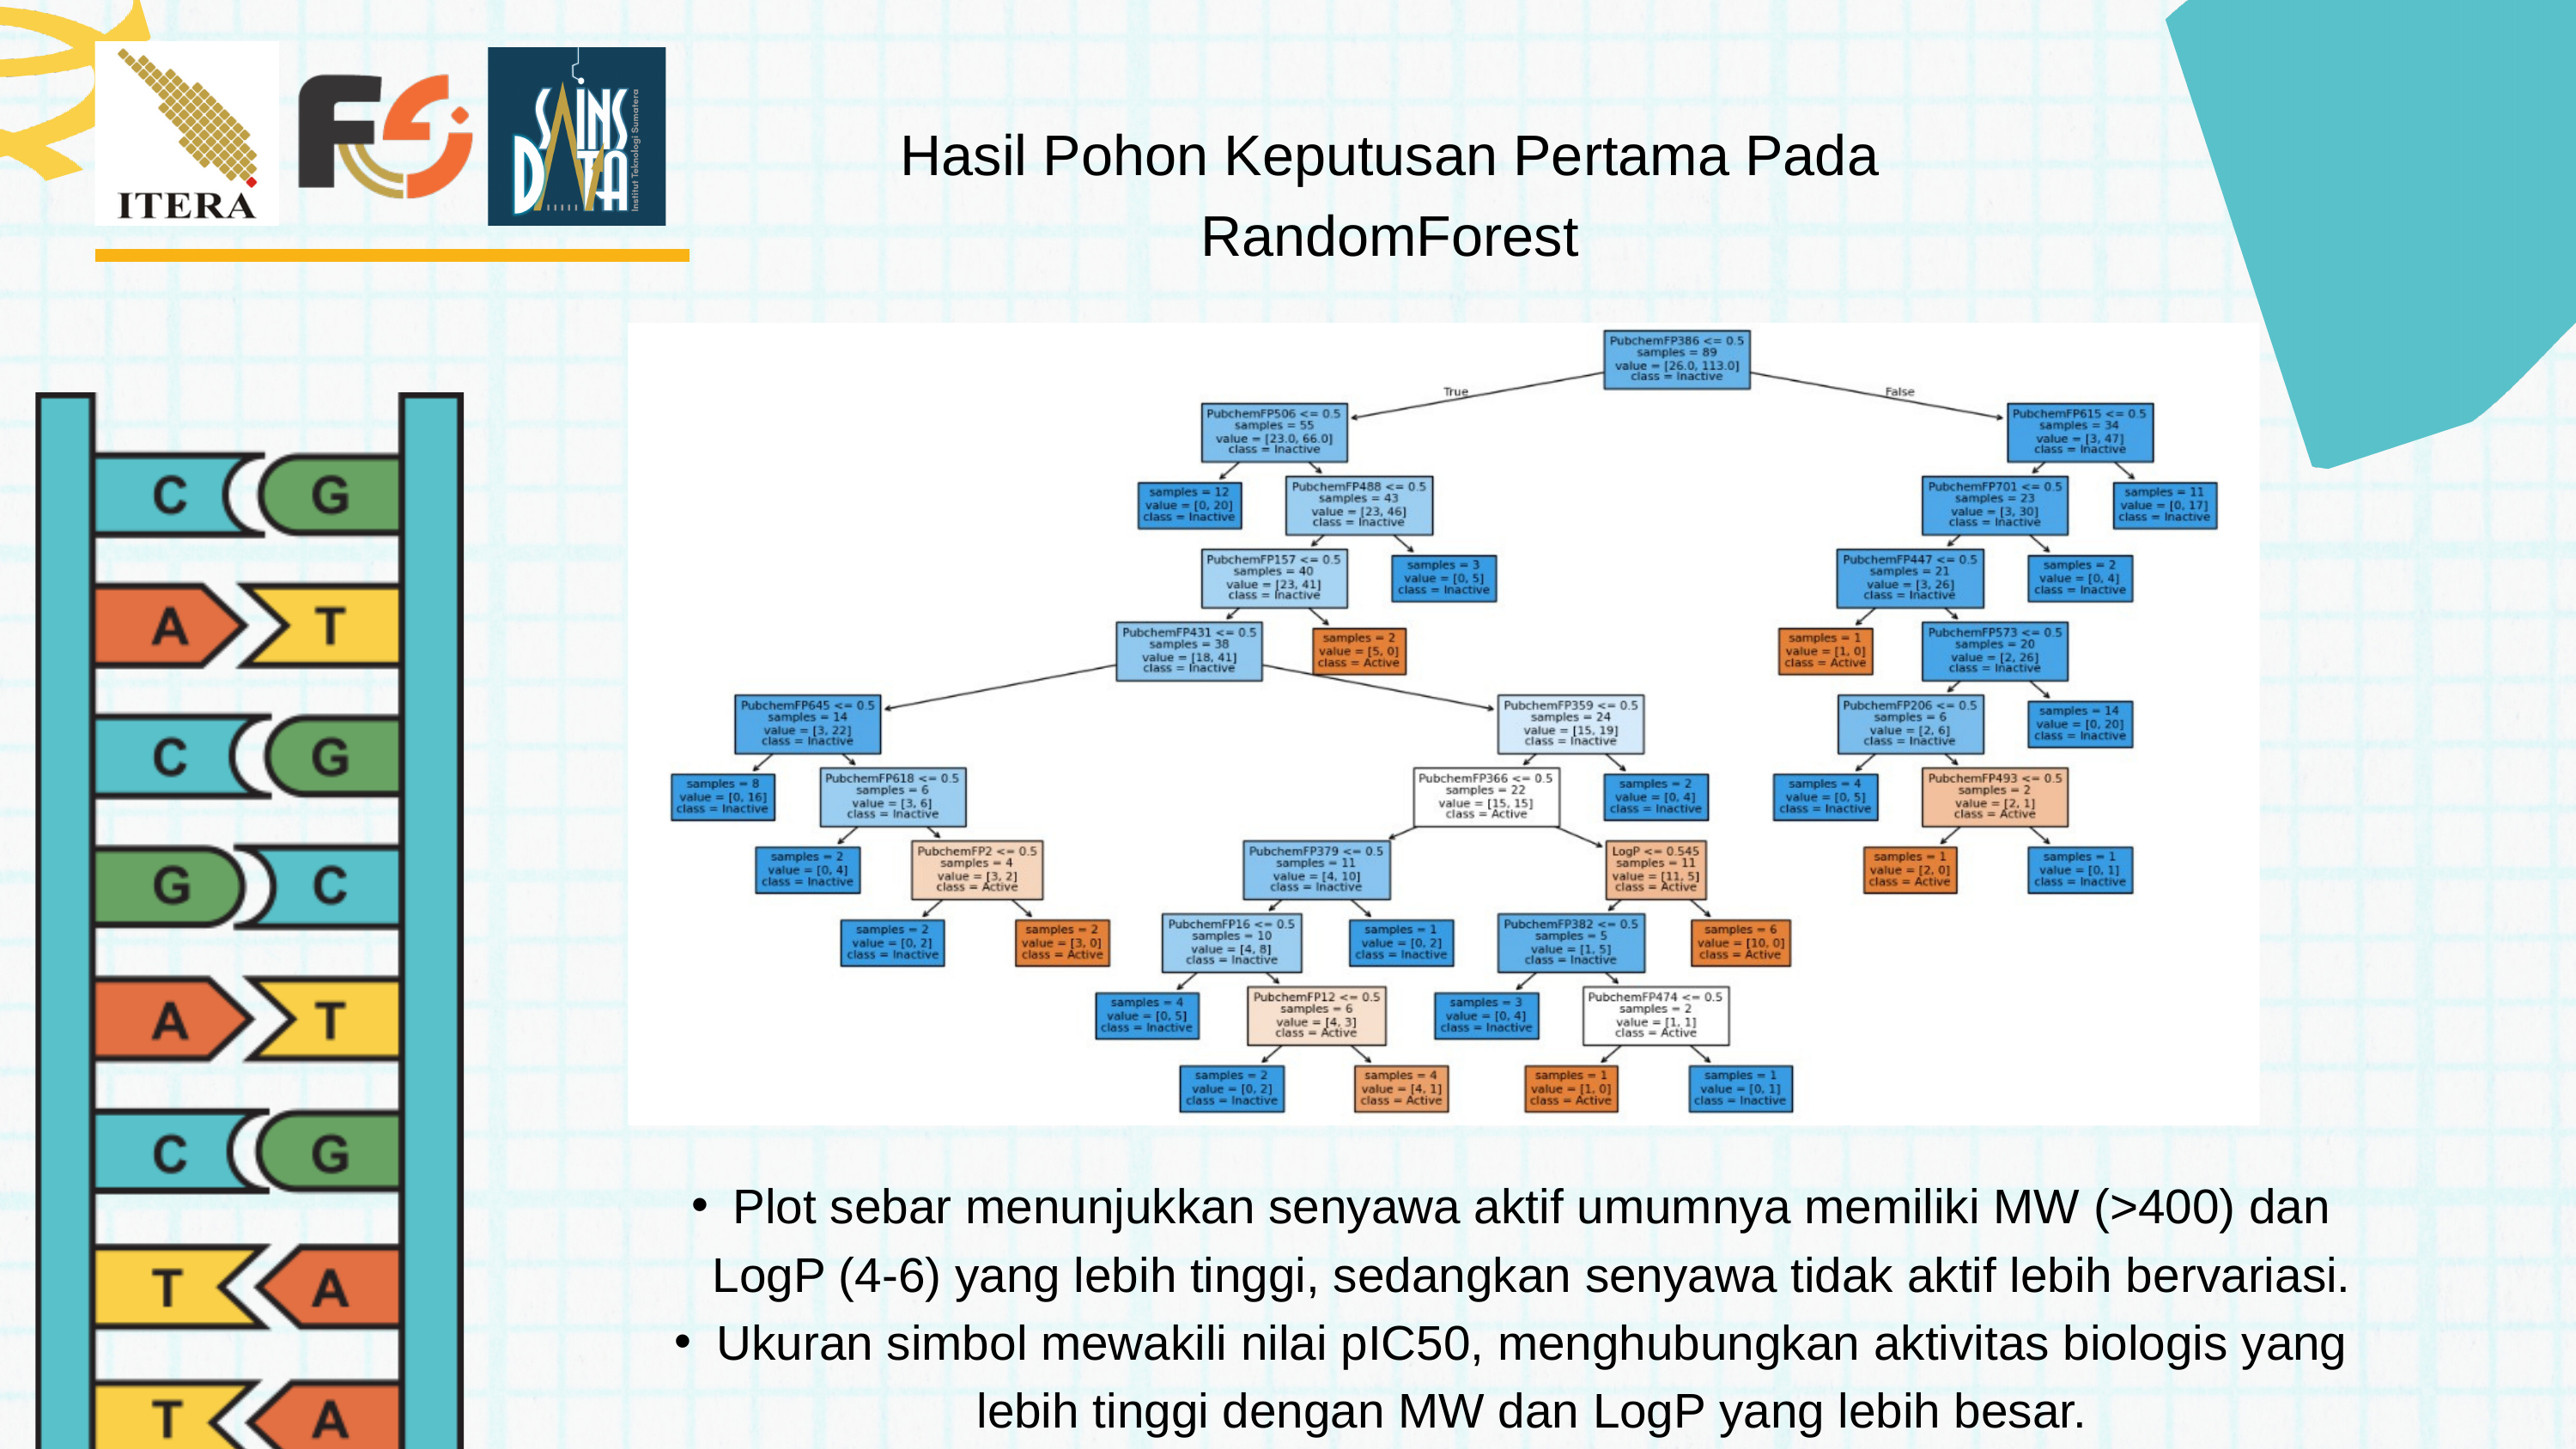

Hasil Pohon Keputusan Pertama Pada RandomForest

Plot sebar menunjukkan senyawa aktif umumnya memiliki MW (>400) dan LogP (4-6) yang lebih tinggi, sedangkan senyawa tidak aktif lebih bervariasi.
Ukuran simbol mewakili nilai pIC50, menghubungkan aktivitas biologis yang lebih tinggi dengan MW dan LogP yang lebih besar.